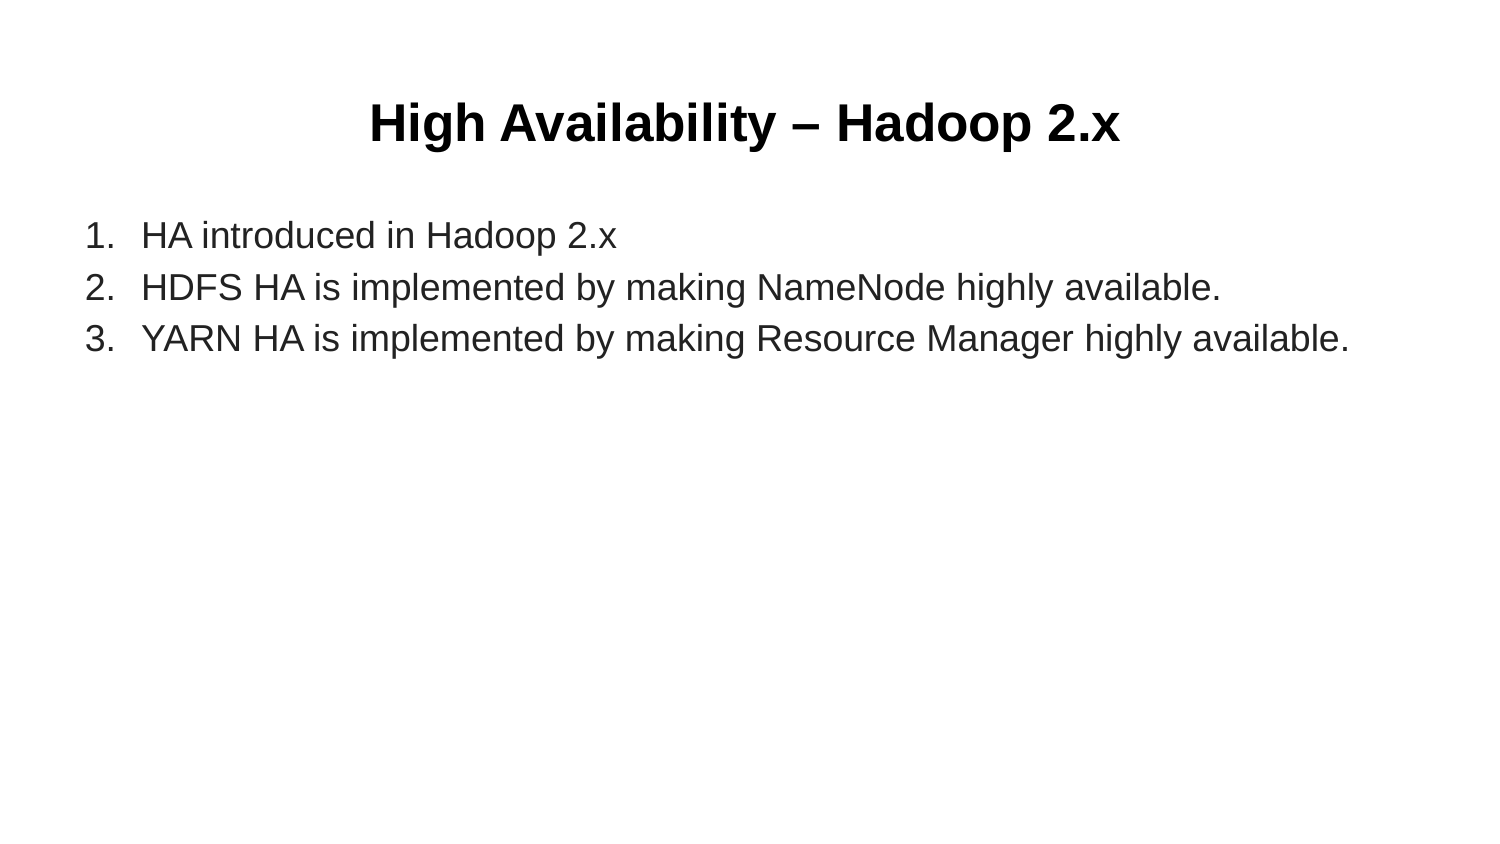

# High Availability – Hadoop 2.x
HA introduced in Hadoop 2.x
HDFS HA is implemented by making NameNode highly available.
YARN HA is implemented by making Resource Manager highly available.